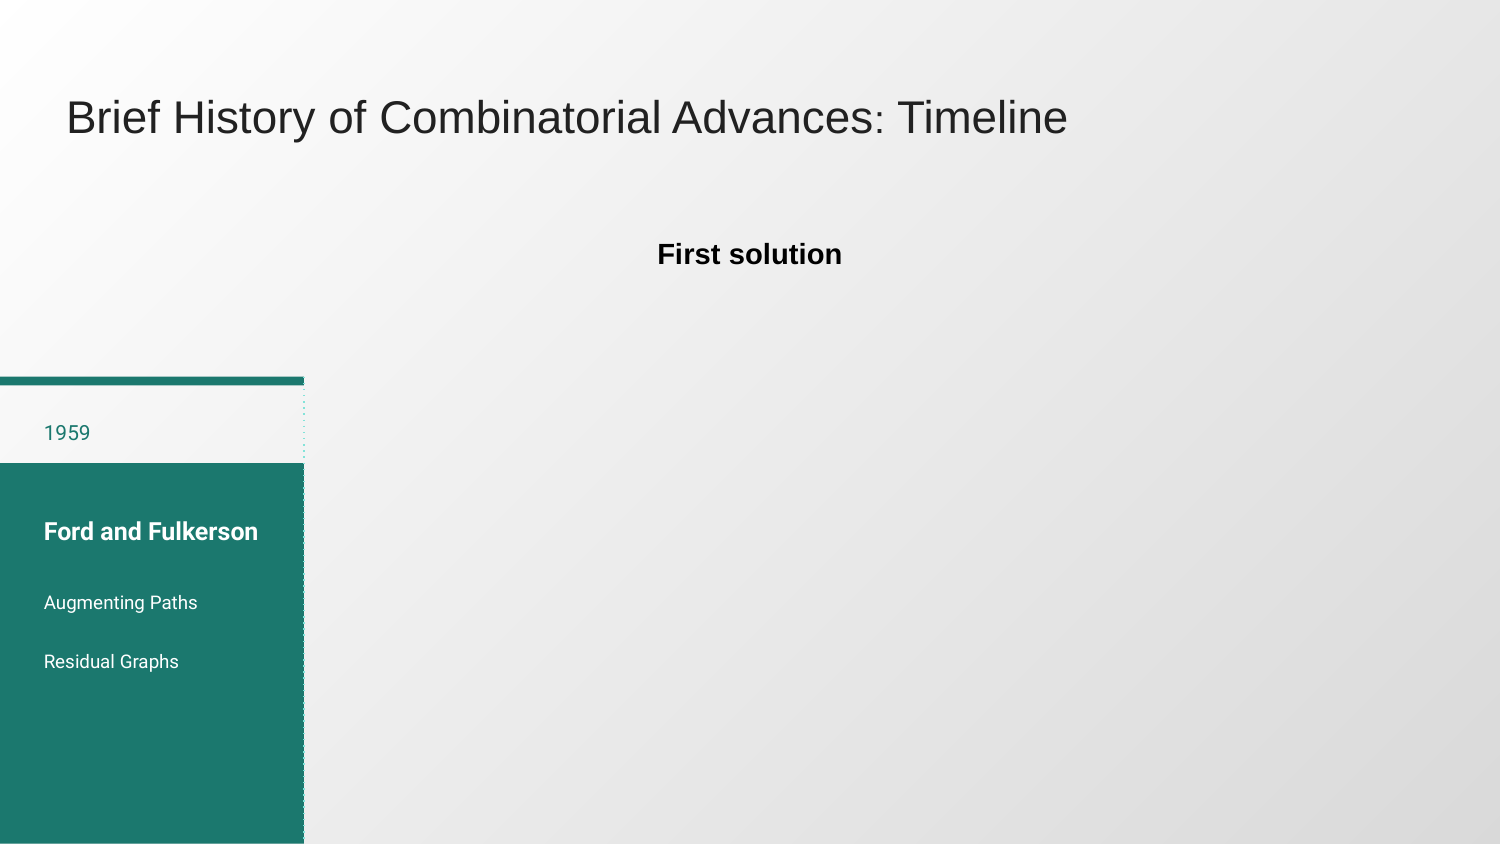

# Brief History of Combinatorial Advances: Timeline
First solution

1959
Ford and Fulkerson
Augmenting Paths
Residual Graphs